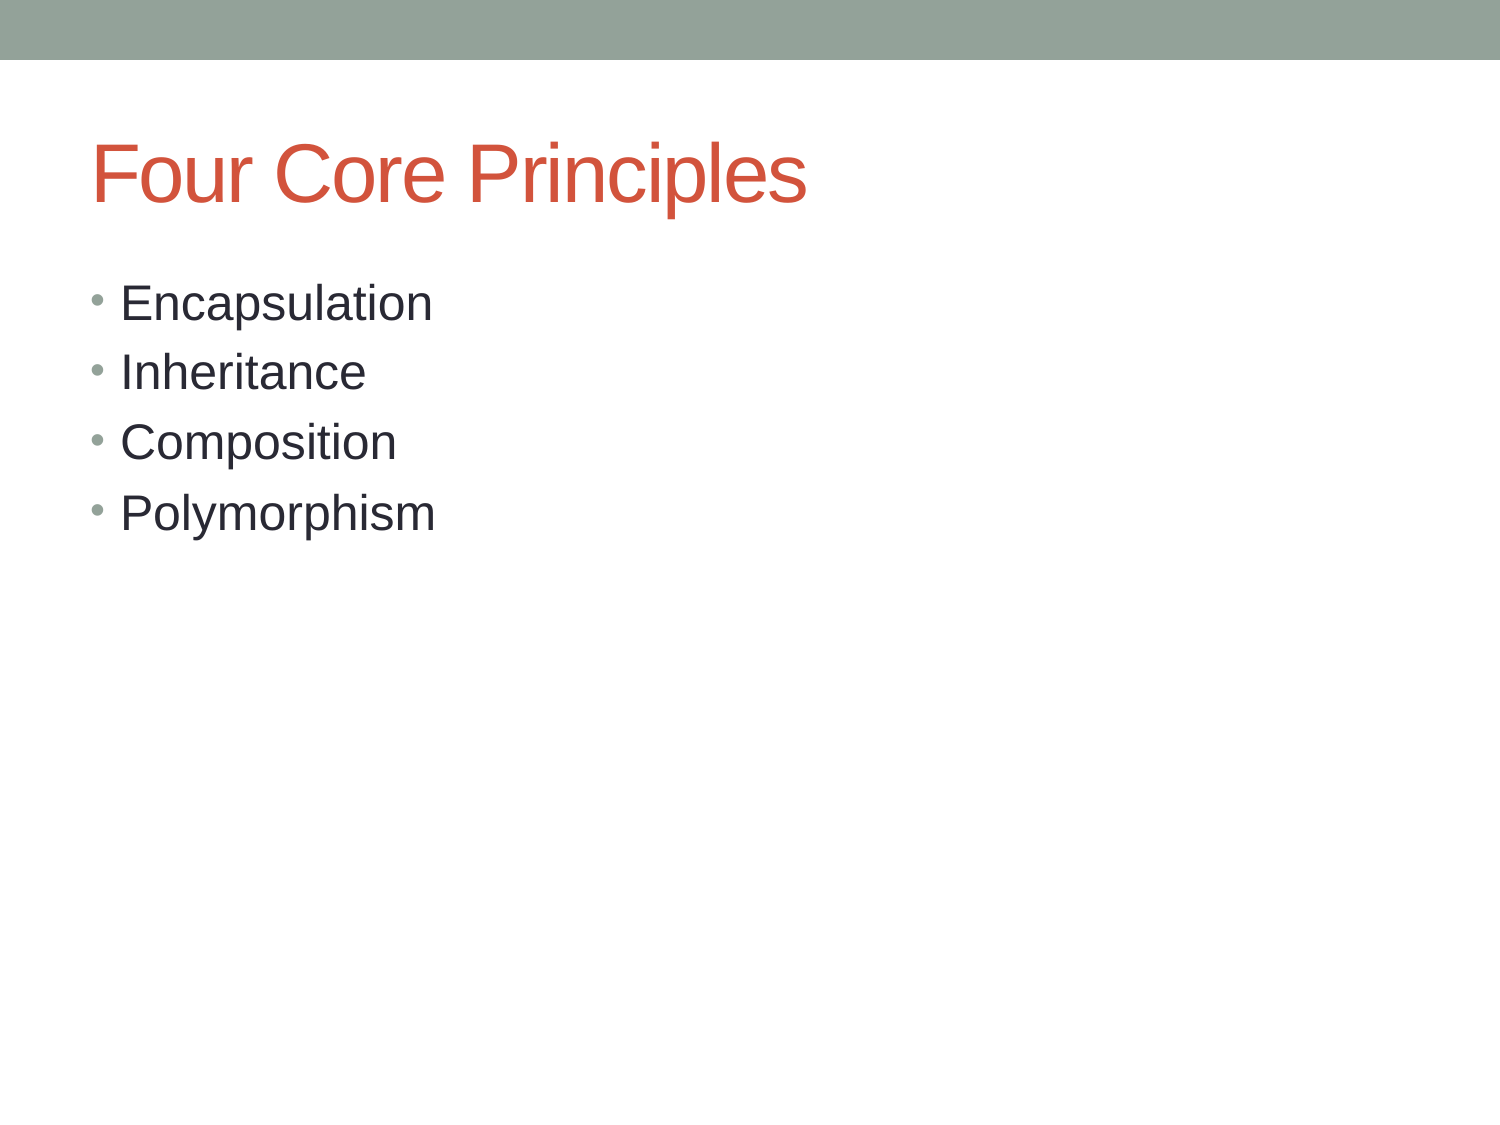

# Four Core Principles
Encapsulation
Inheritance
Composition
Polymorphism